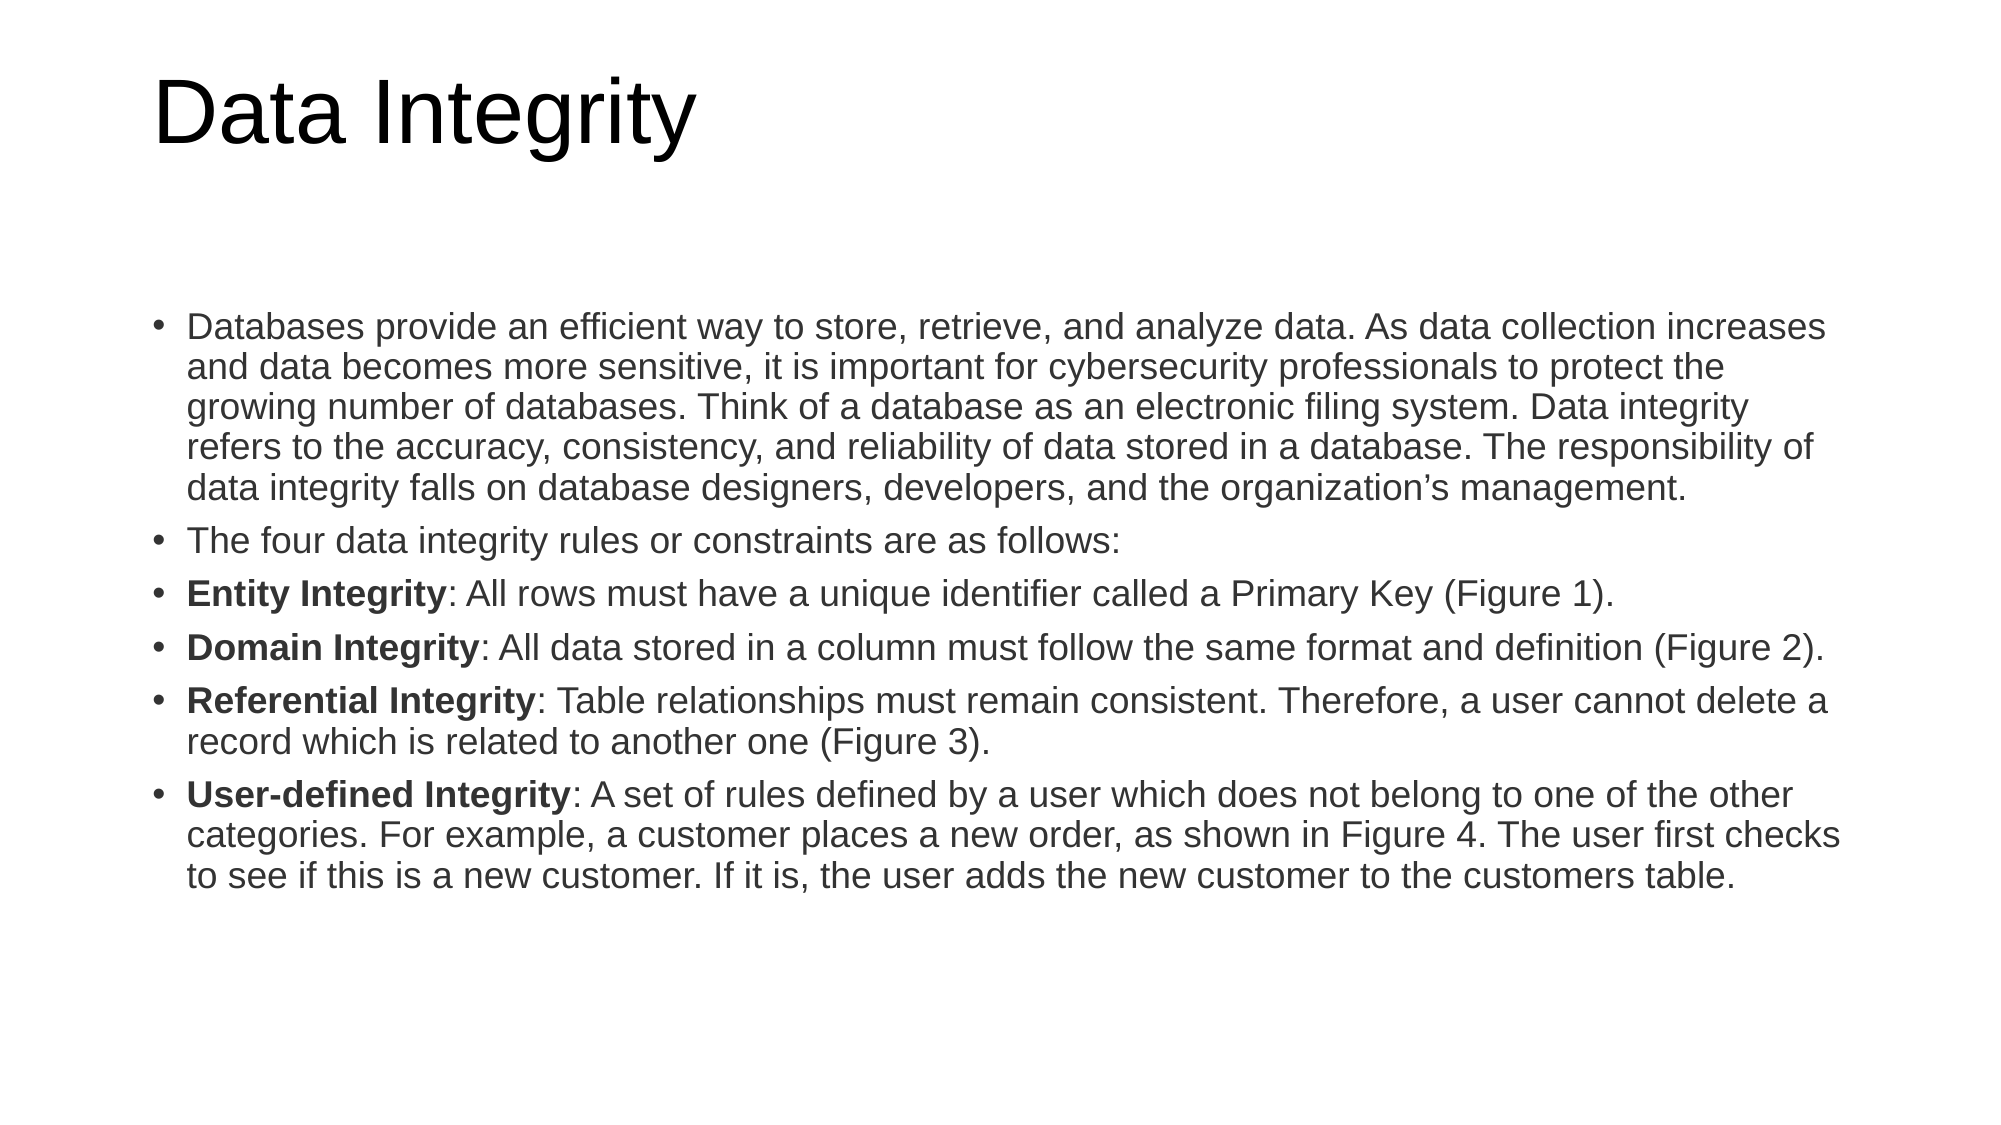

# Data Integrity
Databases provide an efficient way to store, retrieve, and analyze data. As data collection increases and data becomes more sensitive, it is important for cybersecurity professionals to protect the growing number of databases. Think of a database as an electronic filing system. Data integrity refers to the accuracy, consistency, and reliability of data stored in a database. The responsibility of data integrity falls on database designers, developers, and the organization’s management.
The four data integrity rules or constraints are as follows:
Entity Integrity: All rows must have a unique identifier called a Primary Key (Figure 1).
Domain Integrity: All data stored in a column must follow the same format and definition (Figure 2).
Referential Integrity: Table relationships must remain consistent. Therefore, a user cannot delete a record which is related to another one (Figure 3).
User-defined Integrity: A set of rules defined by a user which does not belong to one of the other categories. For example, a customer places a new order, as shown in Figure 4. The user first checks to see if this is a new customer. If it is, the user adds the new customer to the customers table.